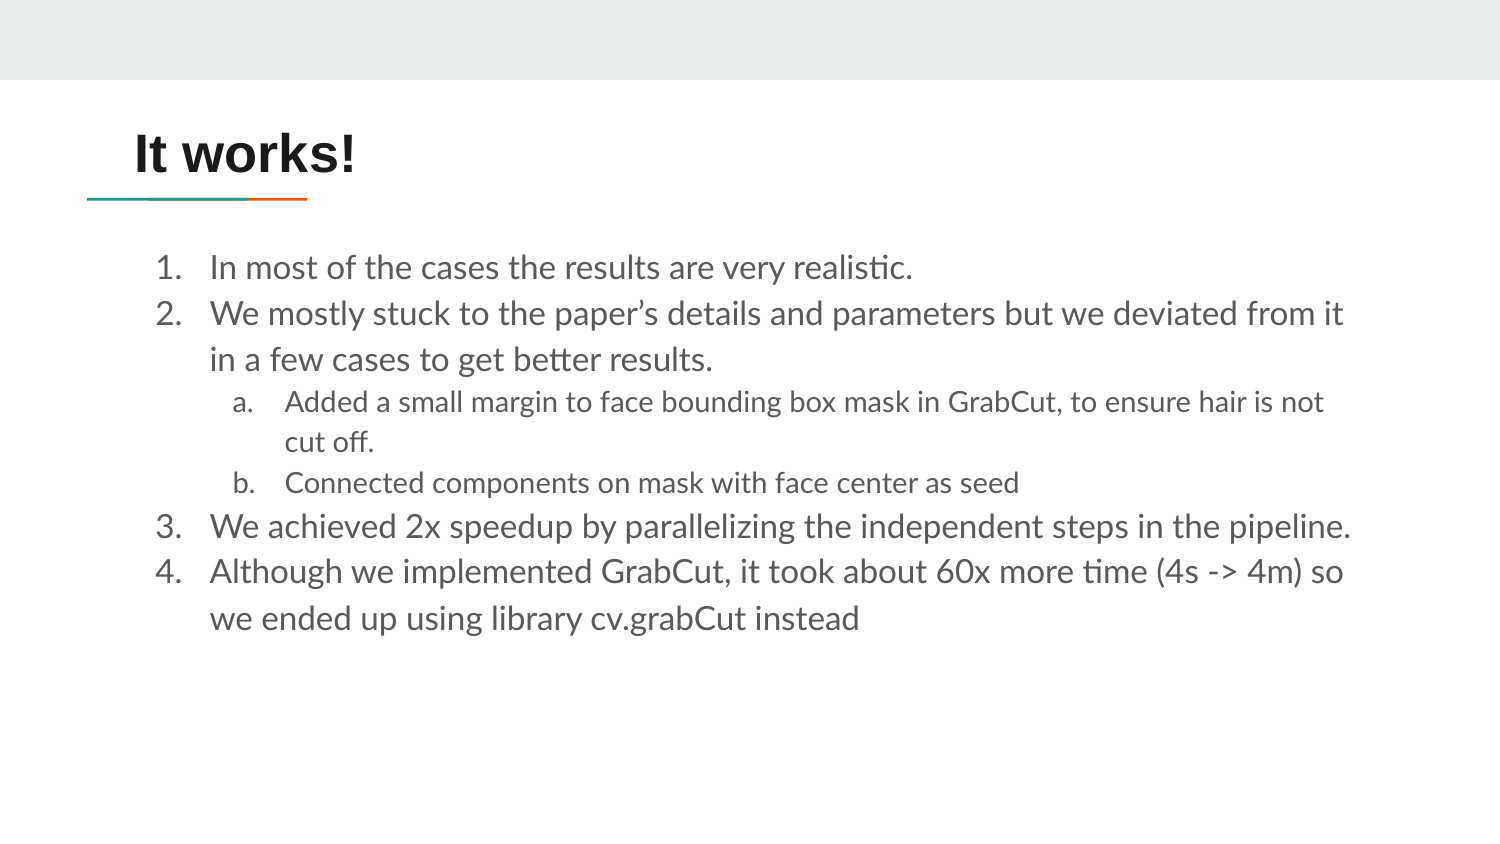

# It works!
In most of the cases the results are very realistic.
We mostly stuck to the paper’s details and parameters but we deviated from it in a few cases to get better results.
Added a small margin to face bounding box mask in GrabCut, to ensure hair is not cut off.
Connected components on mask with face center as seed
We achieved 2x speedup by parallelizing the independent steps in the pipeline.
Although we implemented GrabCut, it took about 60x more time (4s -> 4m) so we ended up using library cv.grabCut instead